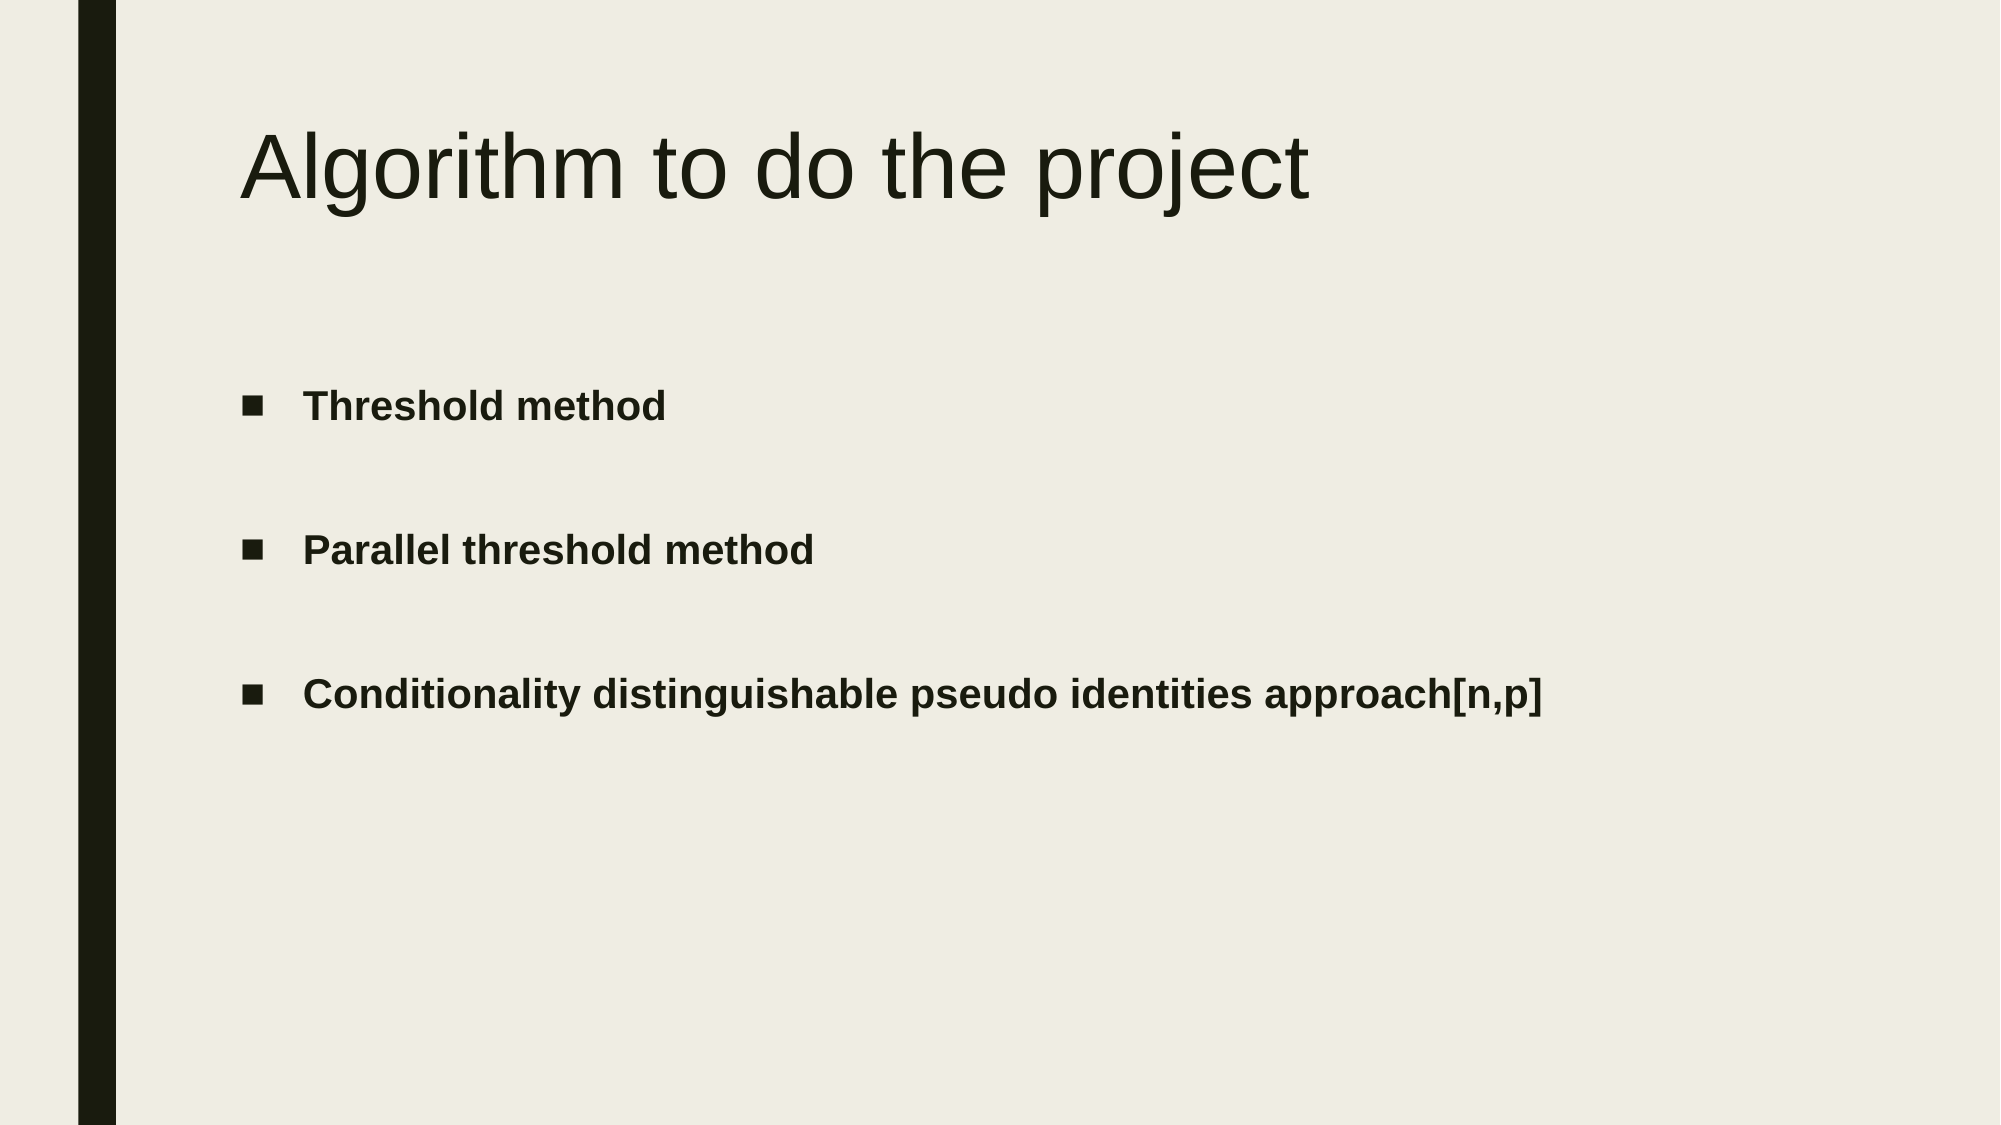

# Algorithm to do the project
Threshold method

Parallel threshold method

Conditionality distinguishable pseudo identities approach[n,p]